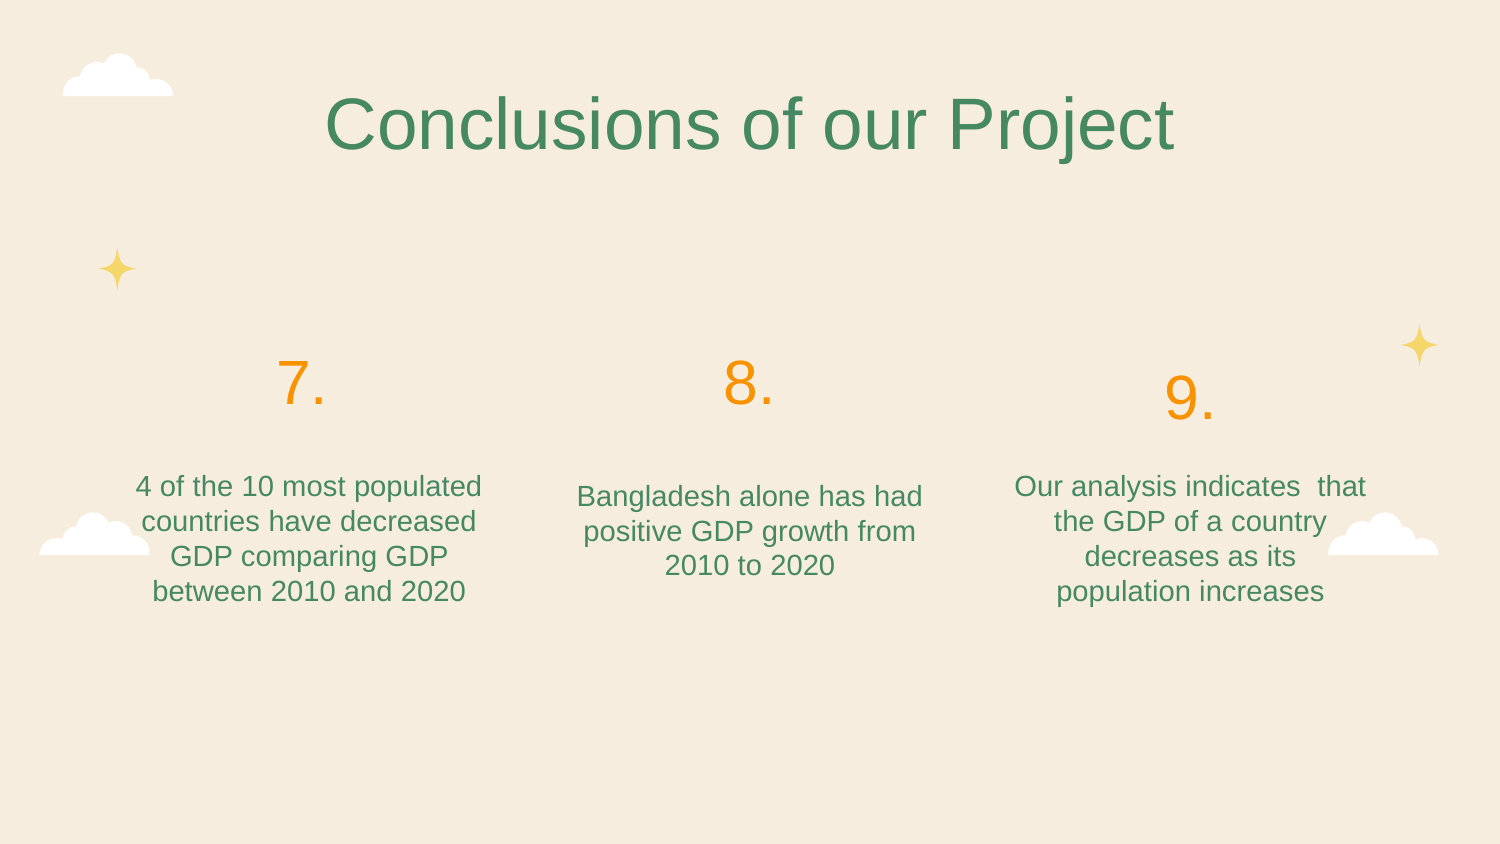

Conclusions of our Project
# 7.
8.
9.
Bangladesh alone has had positive GDP growth from 2010 to 2020
4 of the 10 most populated countries have decreased GDP comparing GDP between 2010 and 2020
Our analysis indicates  that the GDP of a country decreases as its population increases